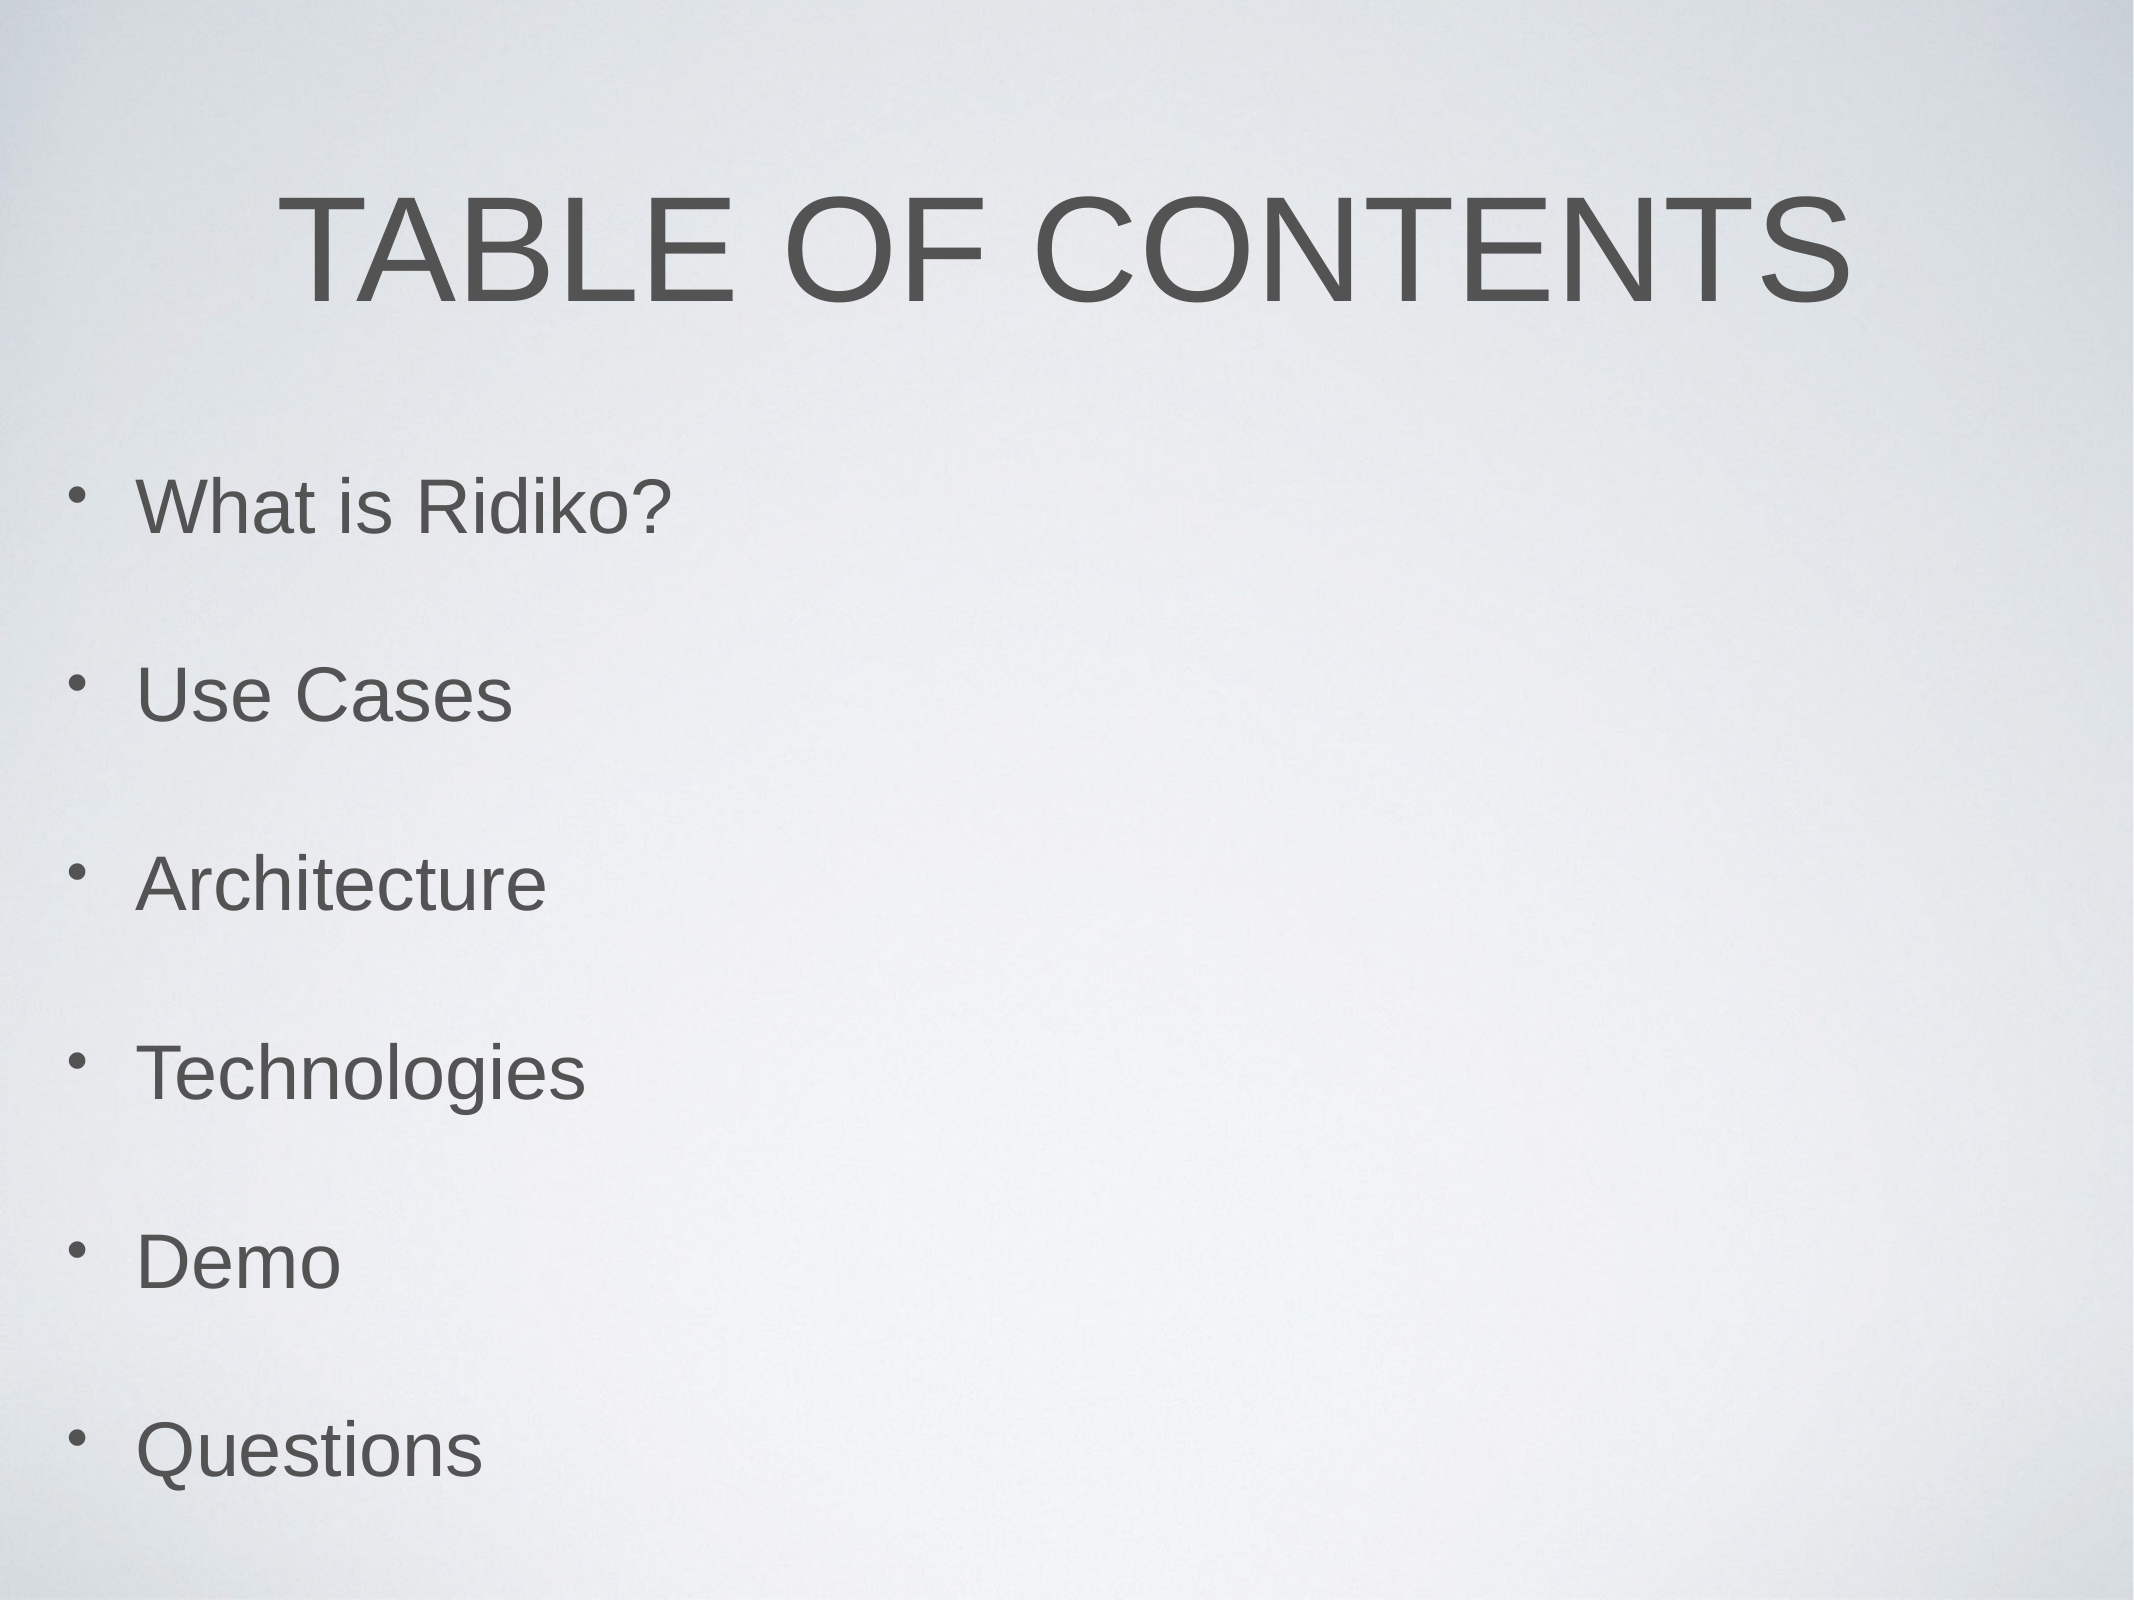

# Table of contents
What is Ridiko?
Use Cases
Architecture
Technologies
Demo
Questions